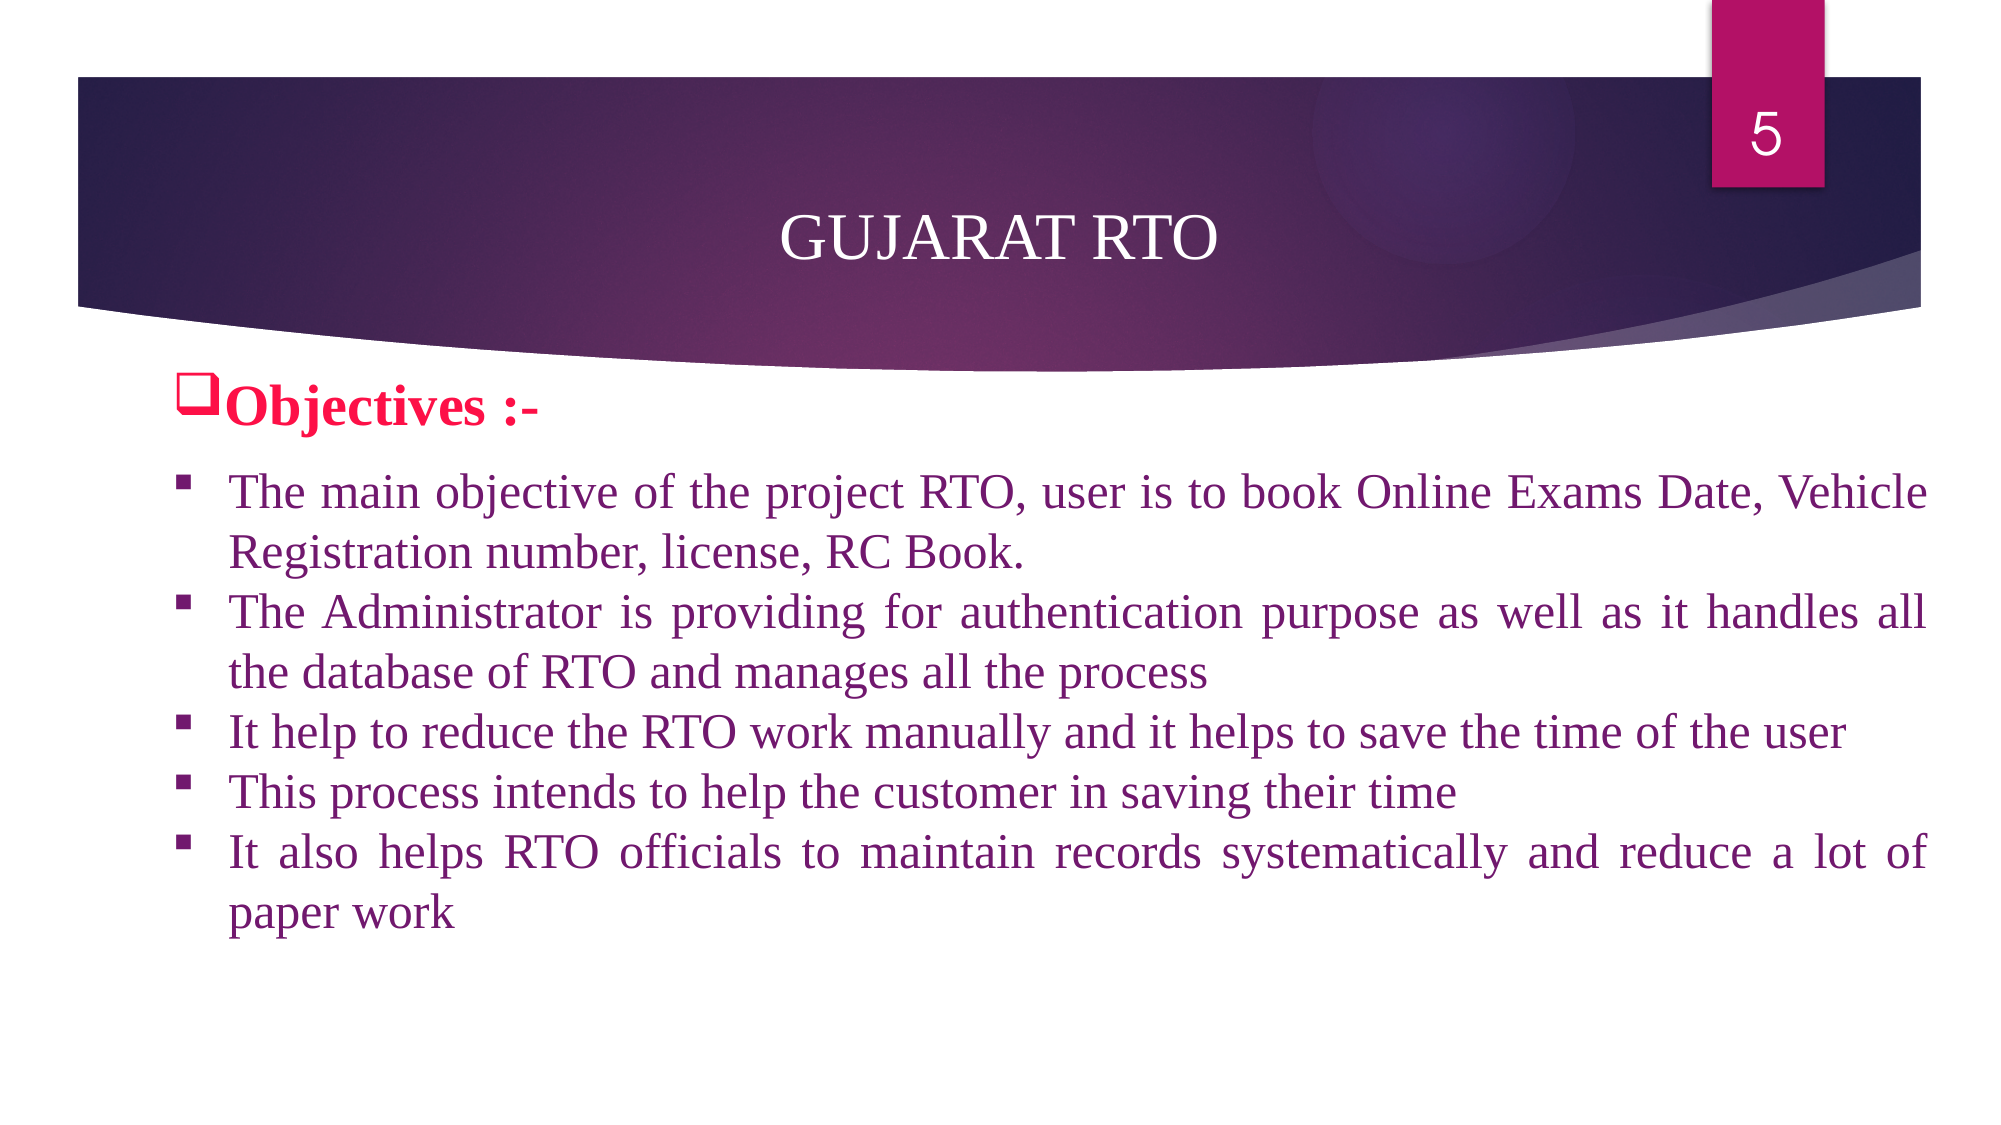

5
# GUJARAT RTO
Objectives :-
The main objective of the project RTO, user is to book Online Exams Date, Vehicle Registration number, license, RC Book.
The Administrator is providing for authentication purpose as well as it handles all the database of RTO and manages all the process
It help to reduce the RTO work manually and it helps to save the time of the user
This process intends to help the customer in saving their time
It also helps RTO officials to maintain records systematically and reduce a lot of paper work